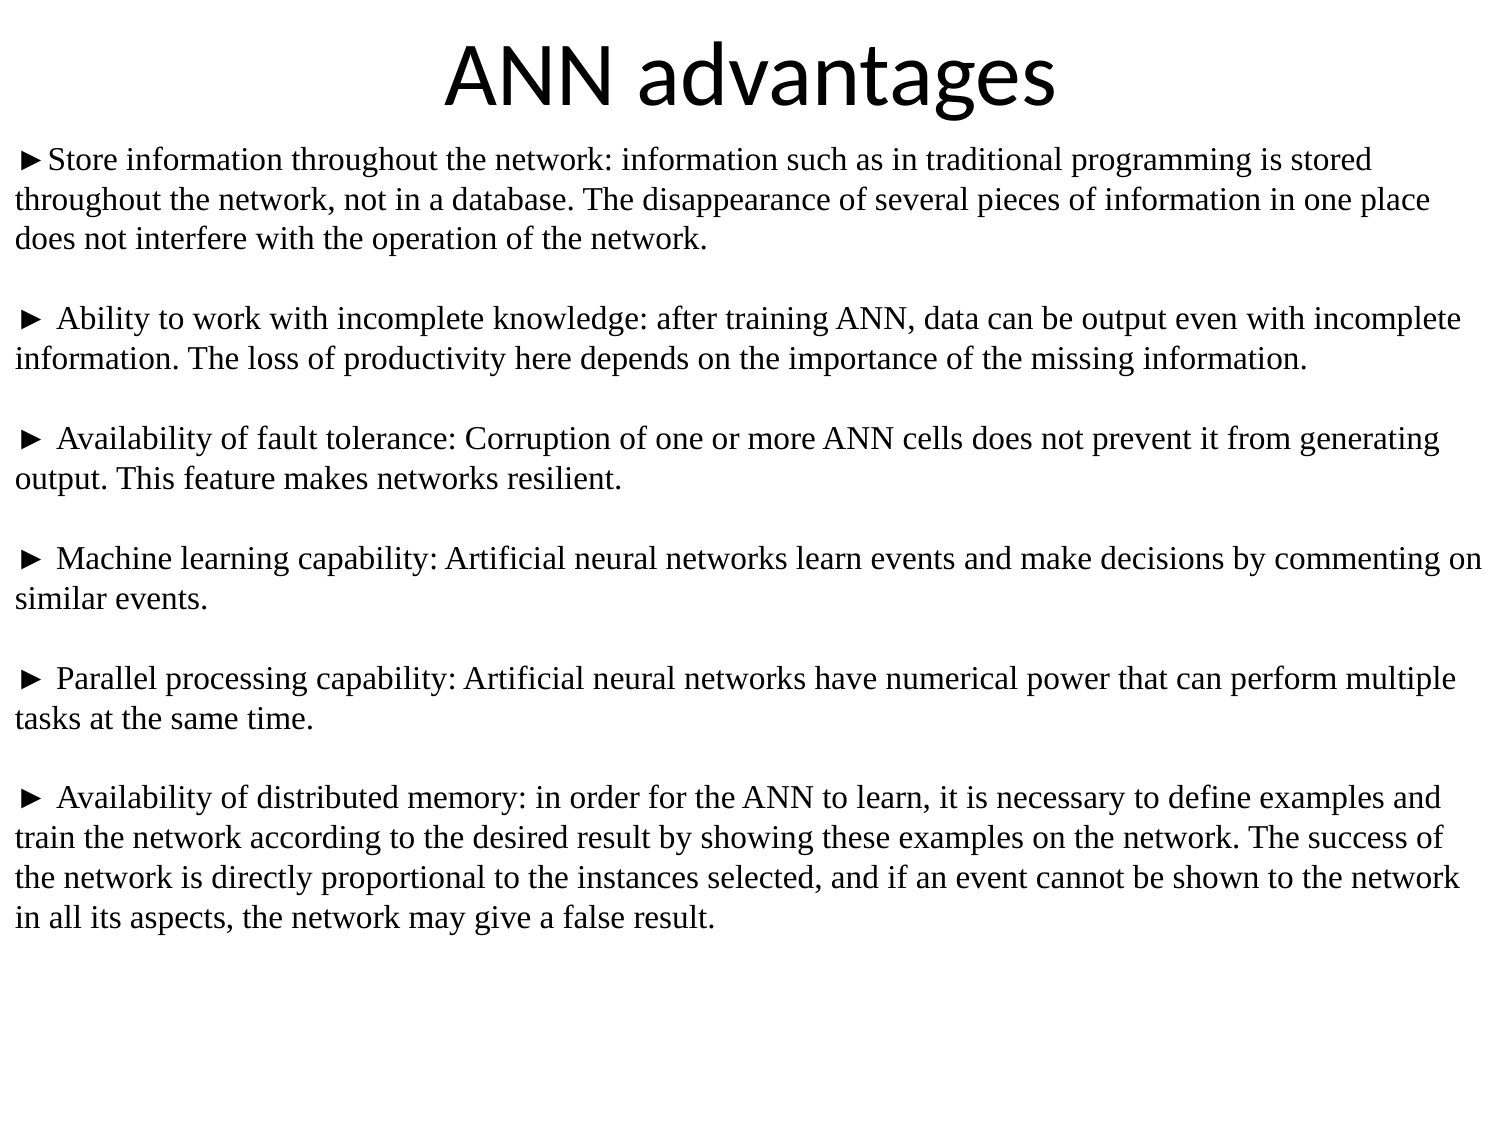

# ANN advantages
►Store information throughout the network: information such as in traditional programming is stored throughout the network, not in a database. The disappearance of several pieces of information in one place does not interfere with the operation of the network.

► Ability to work with incomplete knowledge: after training ANN, data can be output even with incomplete information. The loss of productivity here depends on the importance of the missing information.

► Availability of fault tolerance: Corruption of one or more ANN cells does not prevent it from generating output. This feature makes networks resilient.

► Machine learning capability: Artificial neural networks learn events and make decisions by commenting on similar events.

► Parallel processing capability: Artificial neural networks have numerical power that can perform multiple tasks at the same time.

► Availability of distributed memory: in order for the ANN to learn, it is necessary to define examples and train the network according to the desired result by showing these examples on the network. The success of the network is directly proportional to the instances selected, and if an event cannot be shown to the network in all its aspects, the network may give a false result.